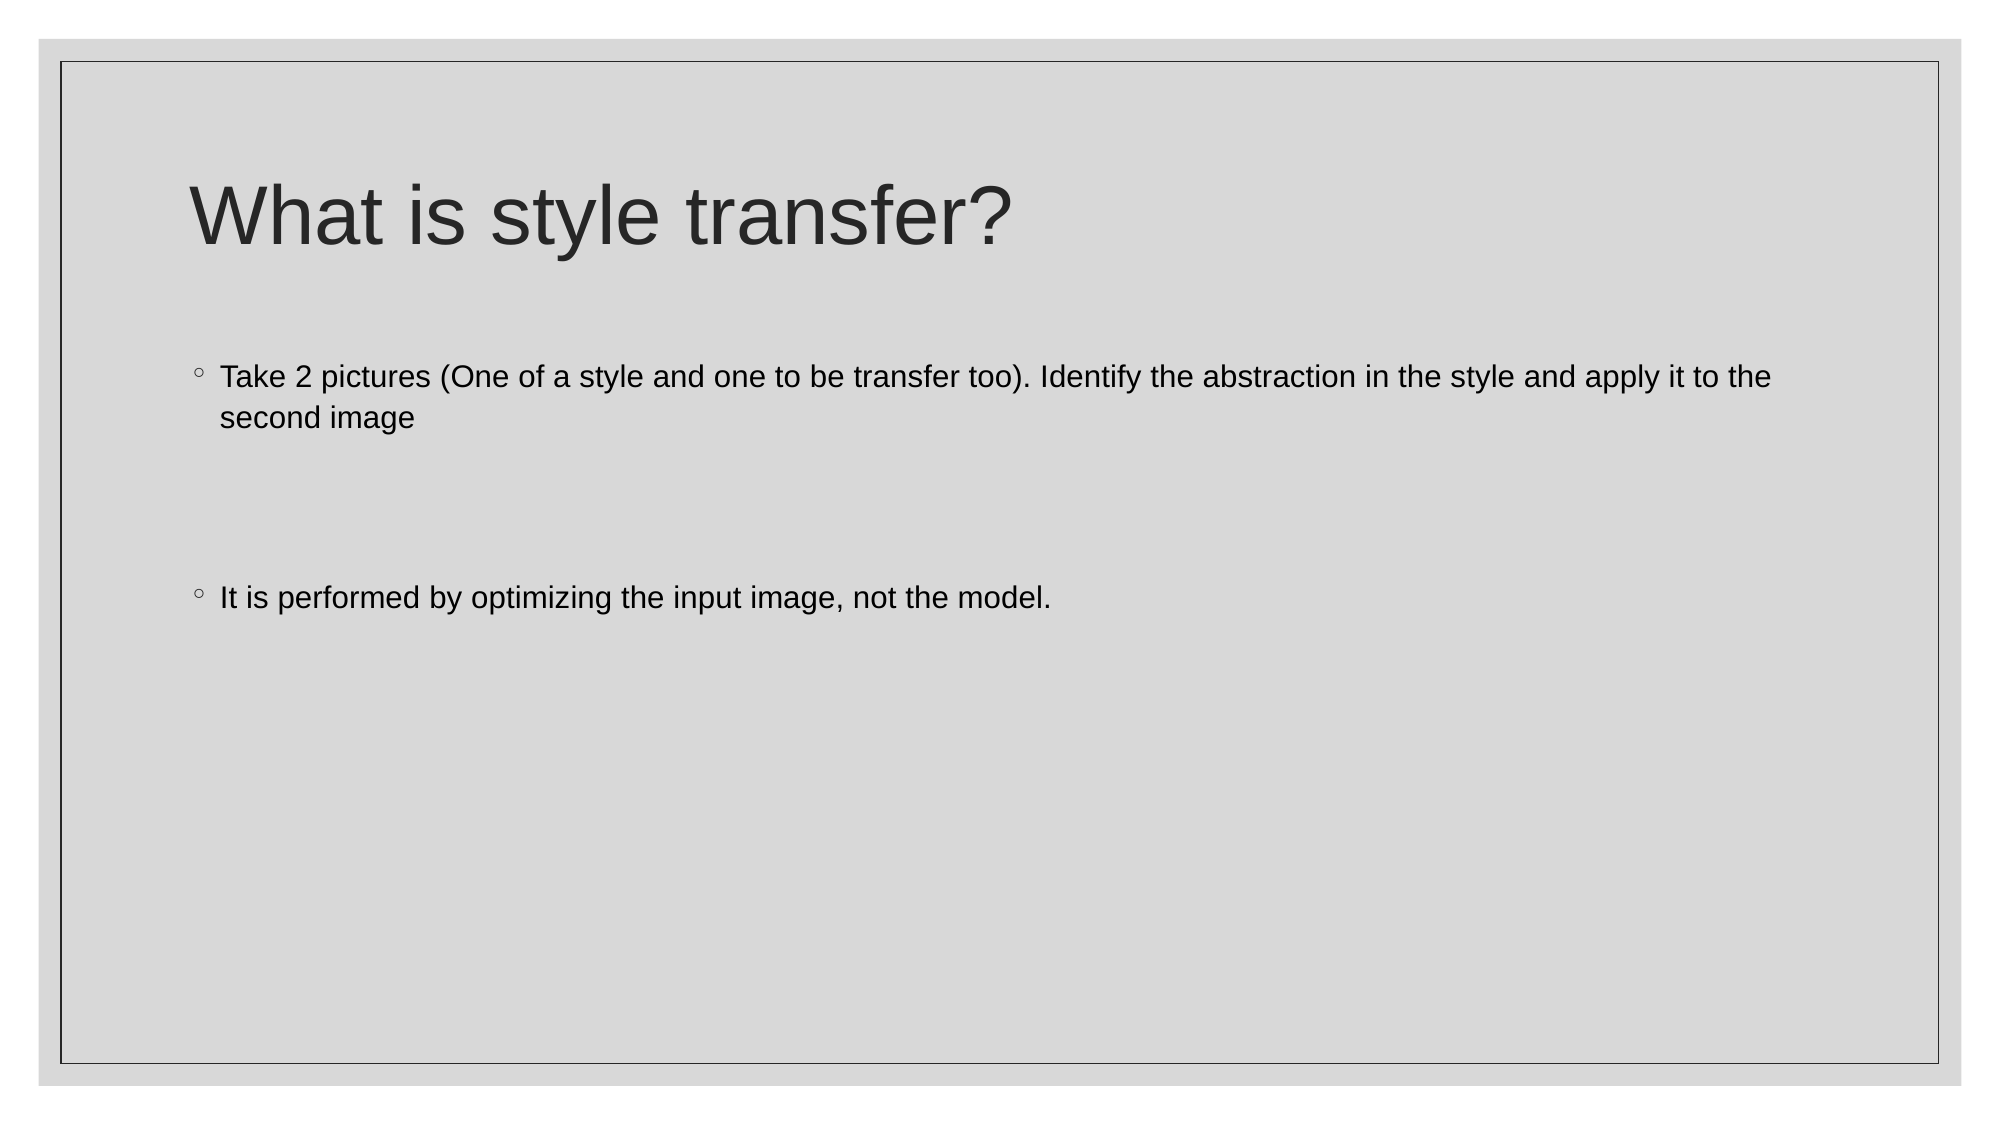

# What is style transfer?
Take 2 pictures (One of a style and one to be transfer too). Identify the abstraction in the style and apply it to the second image

It is performed by optimizing the input image, not the model.